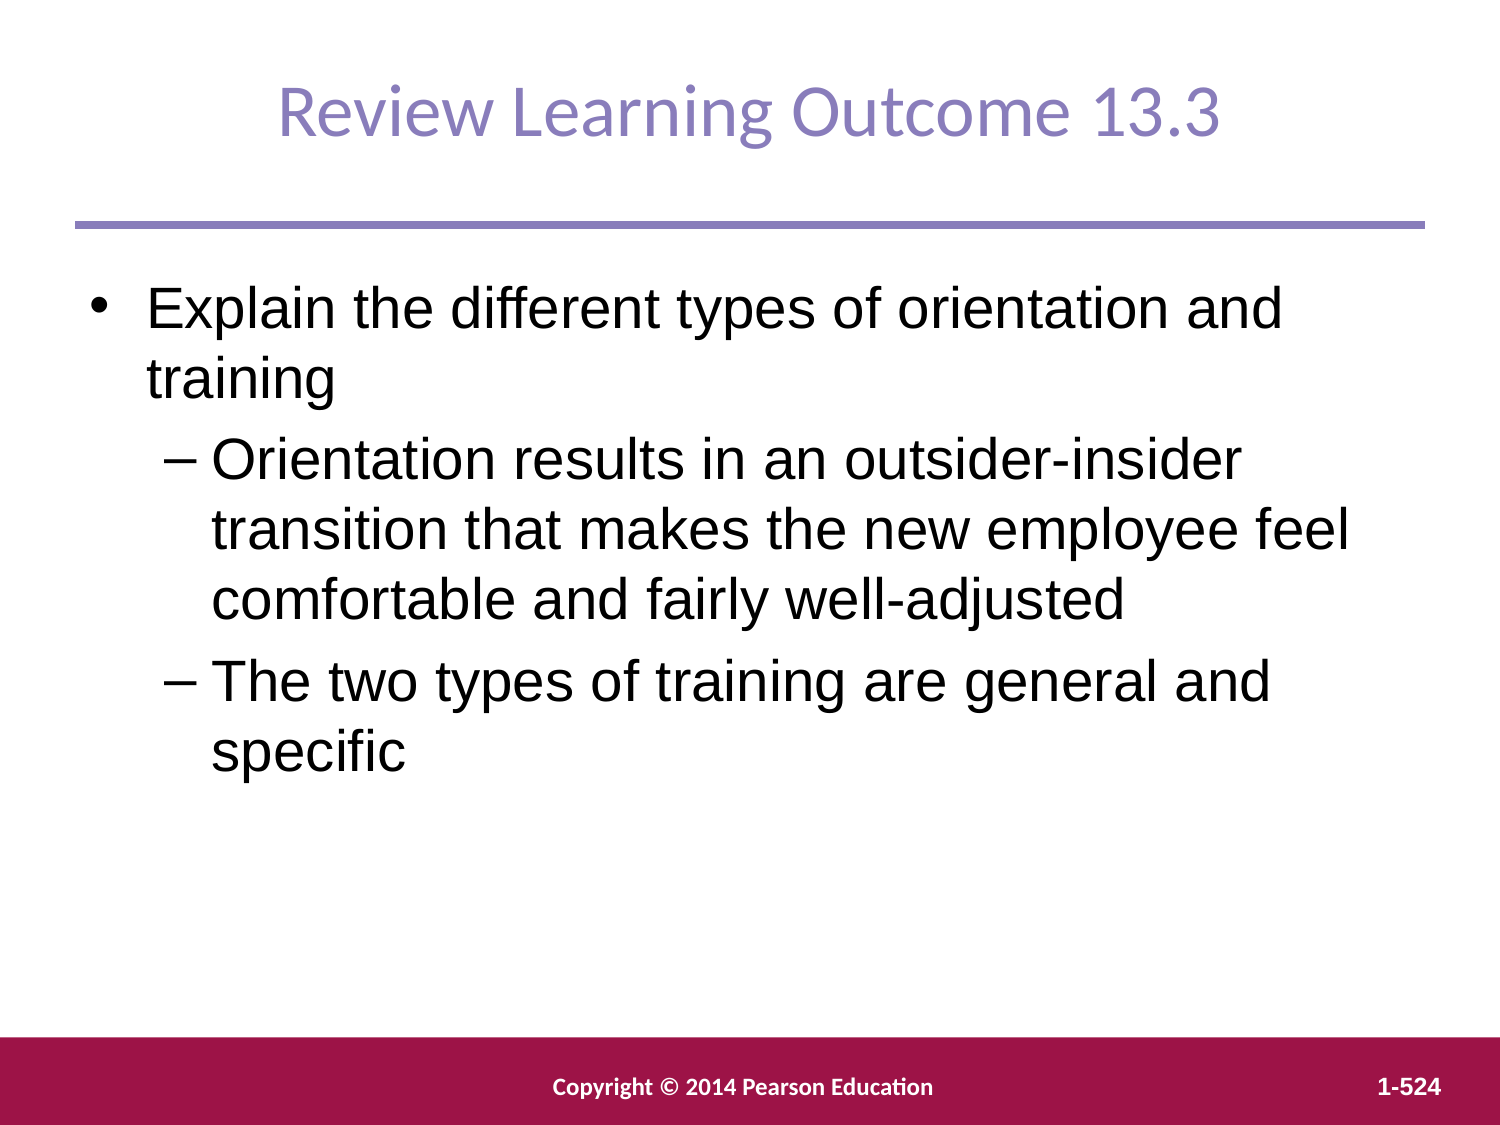

Review Learning Outcome 13.3
Explain the different types of orientation and training
Orientation results in an outsider-insider transition that makes the new employee feel comfortable and fairly well-adjusted
The two types of training are general and specific